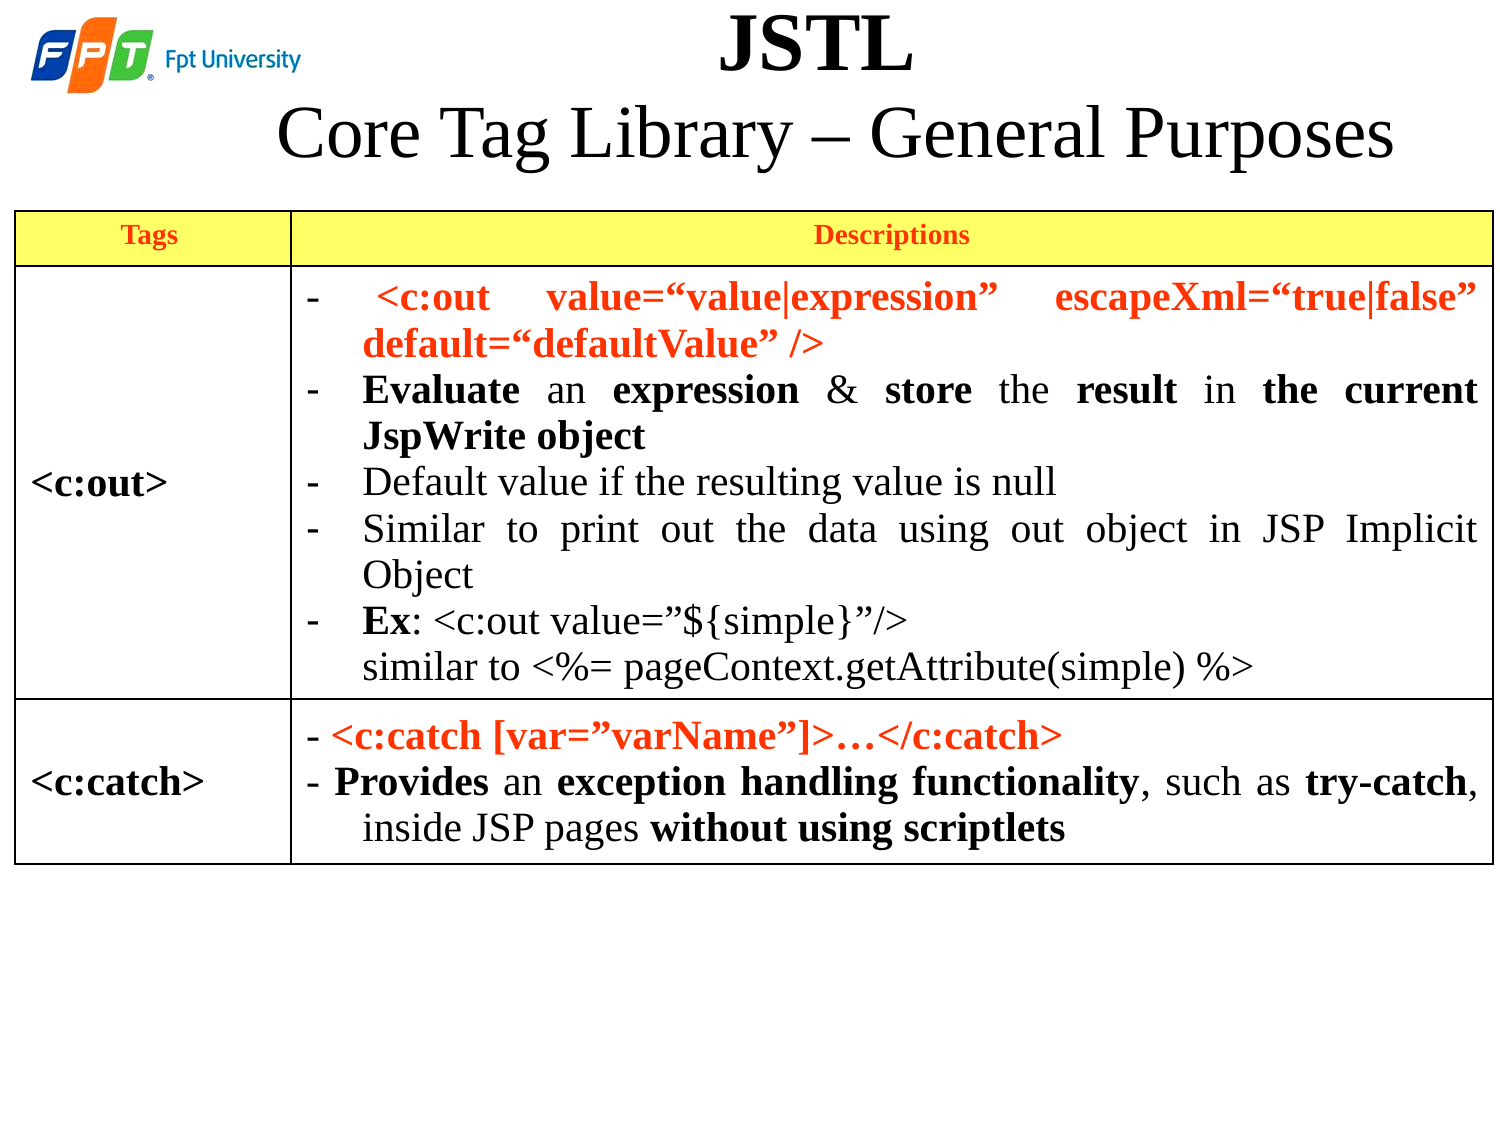

JSTL
 Core Tag Library – General Purposes
| Tags | Descriptions |
| --- | --- |
| <c:out> | - <c:out value=“value|expression” escapeXml=“true|false” default=“defaultValue” /> Evaluate an expression & store the result in the current JspWrite object Default value if the resulting value is null Similar to print out the data using out object in JSP Implicit Object Ex: <c:out value=”${simple}”/> similar to <%= pageContext.getAttribute(simple) %> |
| <c:catch> | - <c:catch [var=”varName”]>…</c:catch> - Provides an exception handling functionality, such as try-catch, inside JSP pages without using scriptlets |